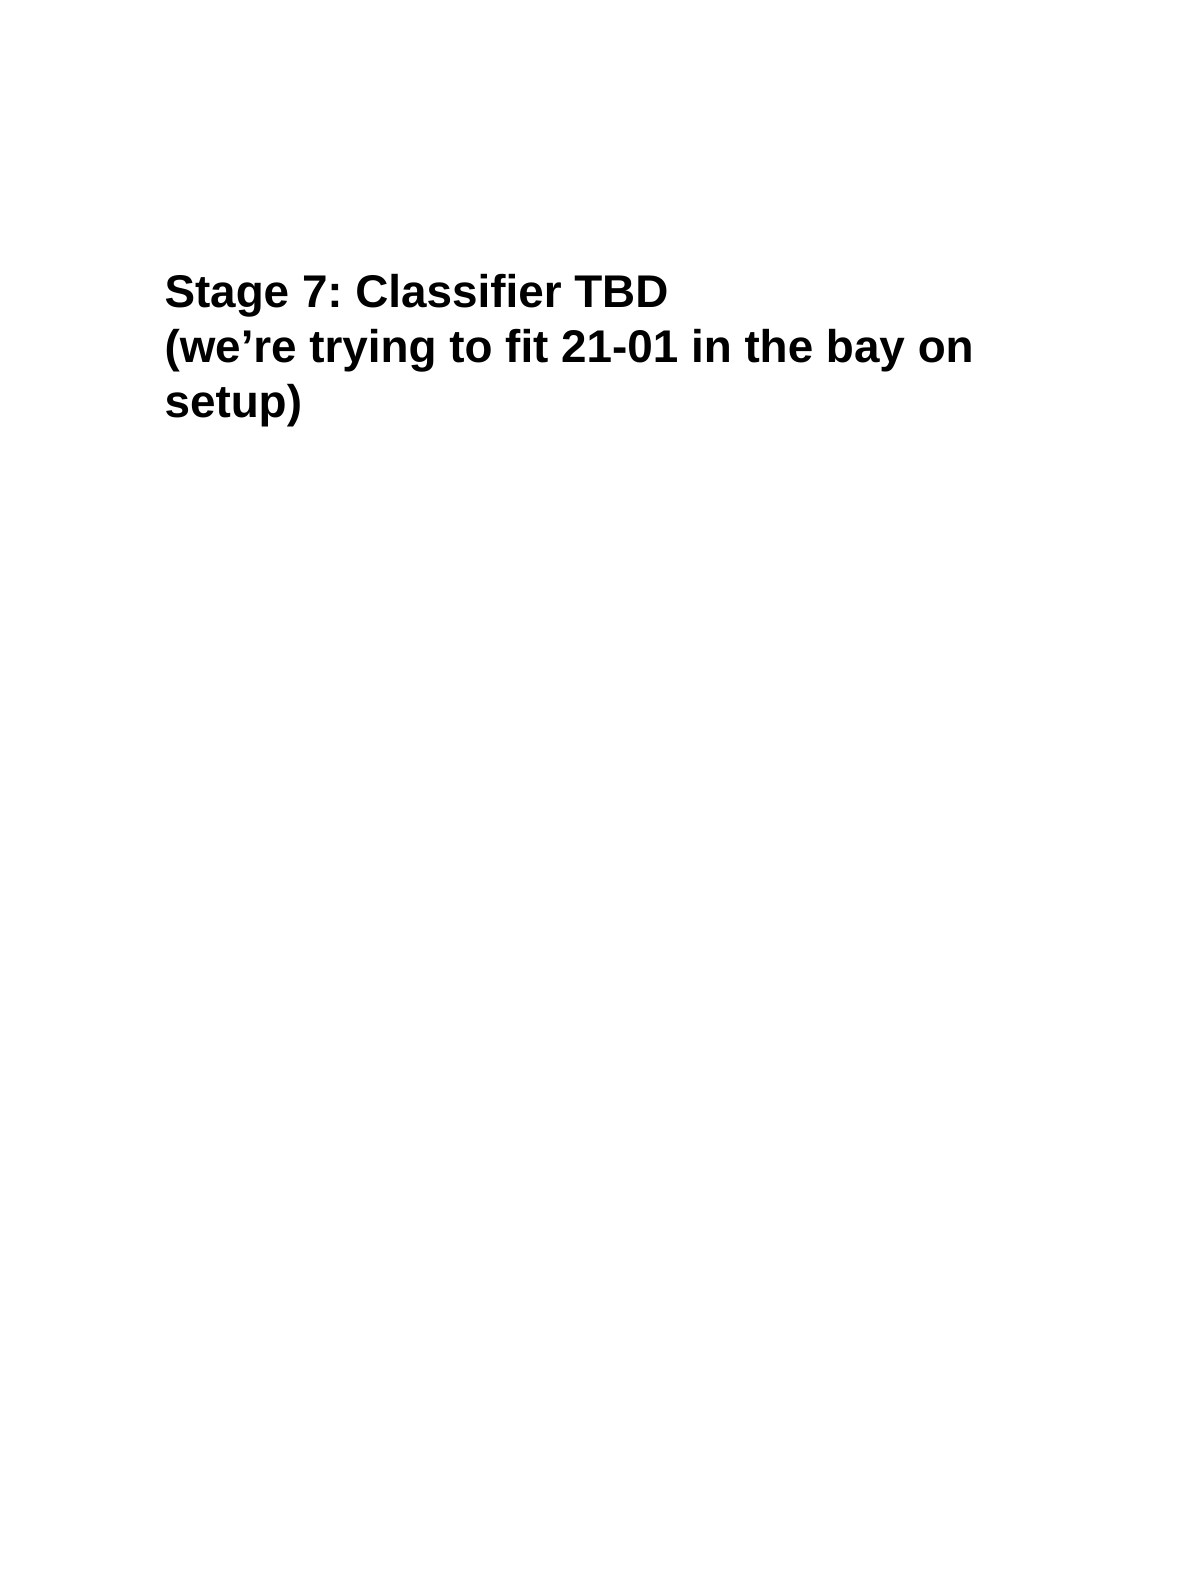

Stage 7: Classifier TBD
(we’re trying to fit 21-01 in the bay on setup)